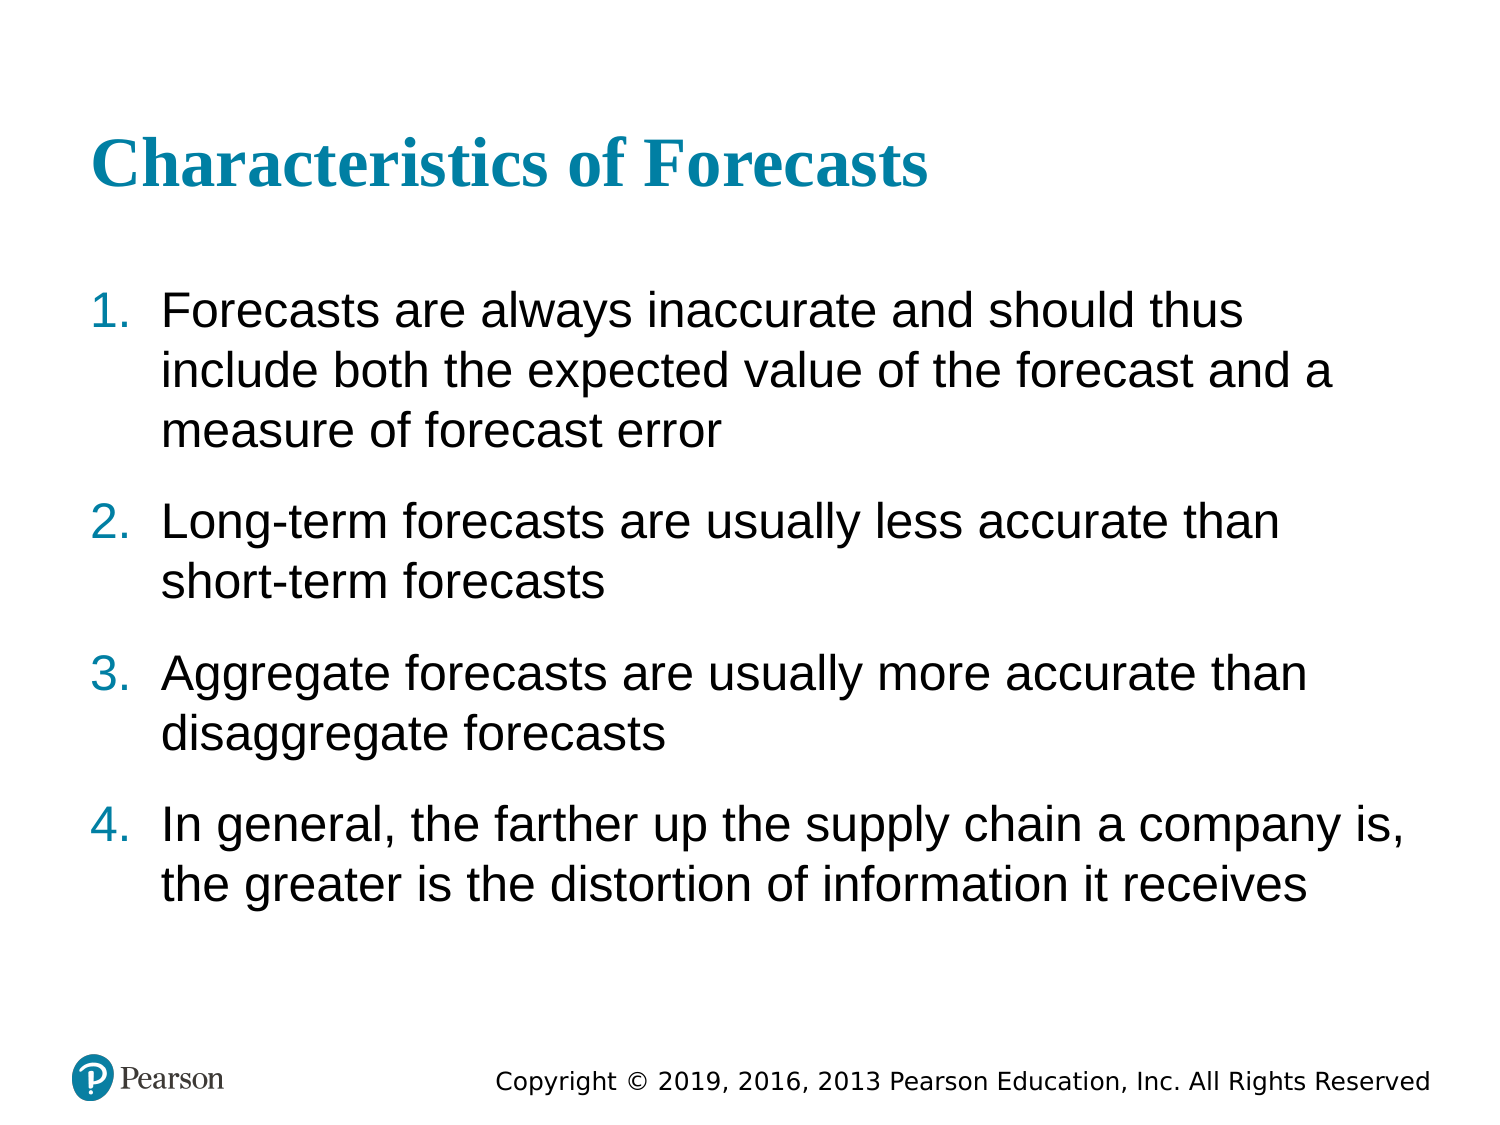

# Characteristics of Forecasts
Forecasts are always inaccurate and should thus include both the expected value of the forecast and a measure of forecast error
Long-term forecasts are usually less accurate than short-term forecasts
Aggregate forecasts are usually more accurate than disaggregate forecasts
In general, the farther up the supply chain a company is, the greater is the distortion of information it receives